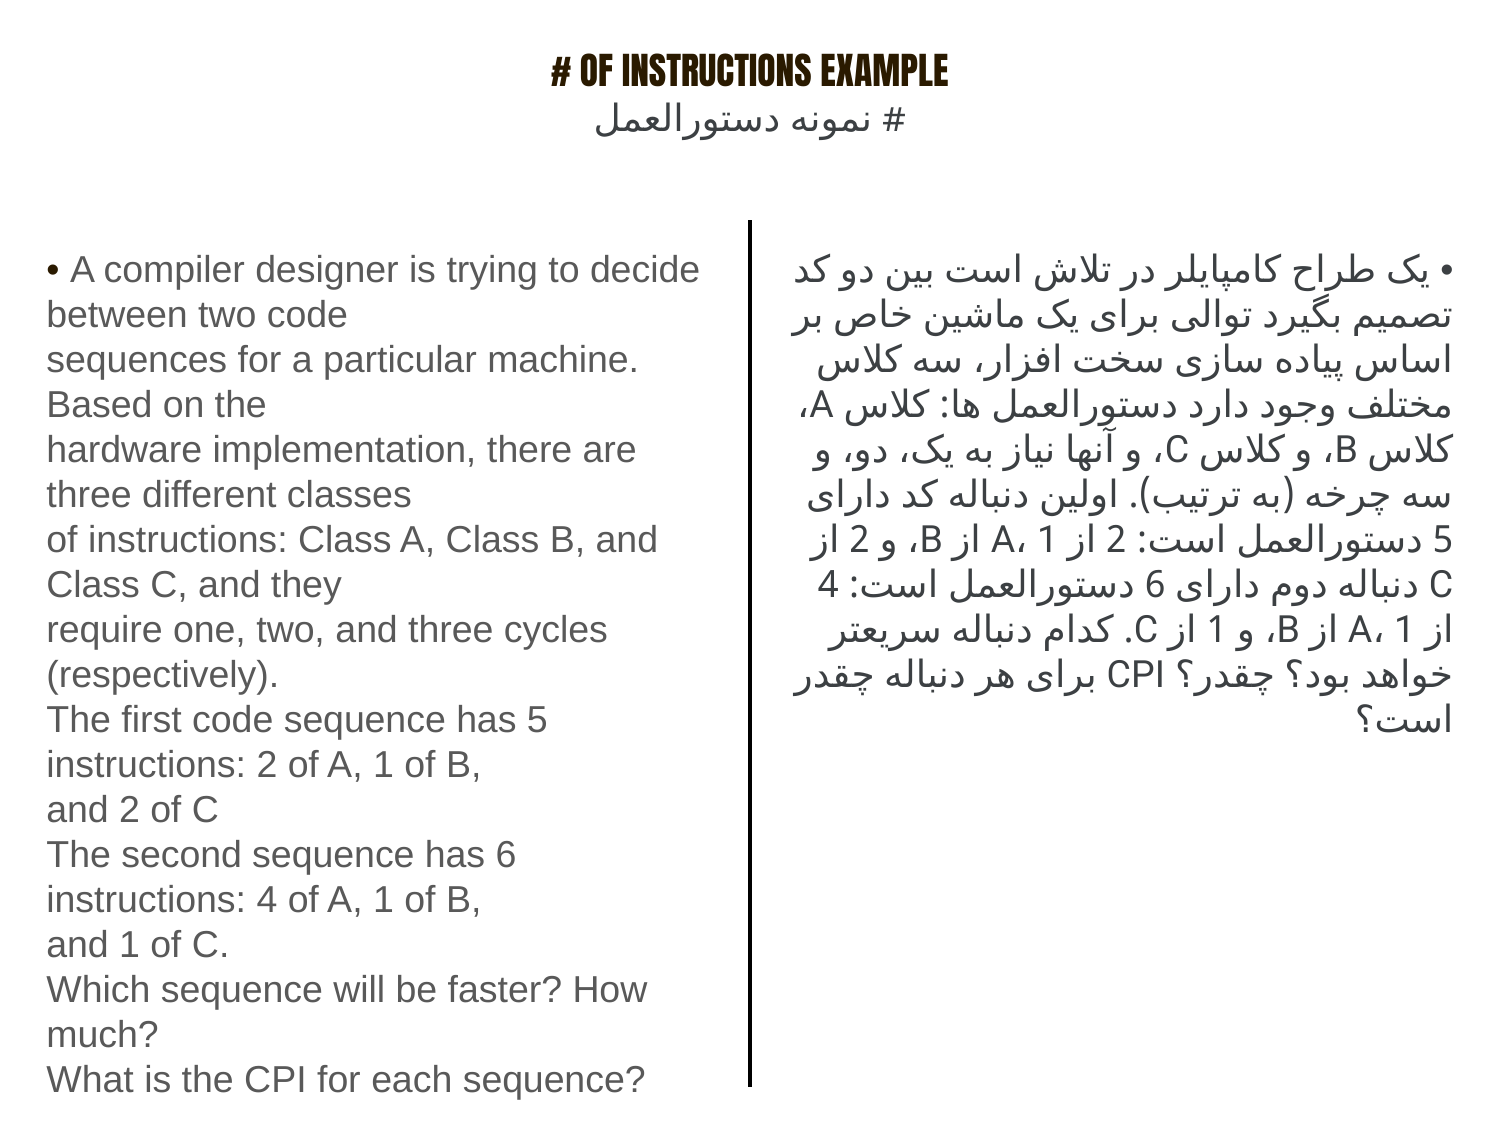

# OF INSTRUCTIONS EXAMPLE
# نمونه دستورالعمل

• A compiler designer is trying to decide between two code
sequences for a particular machine. Based on the
hardware implementation, there are three different classes
of instructions: Class A, Class B, and Class C, and they
require one, two, and three cycles (respectively).
The first code sequence has 5 instructions: 2 of A, 1 of B,
and 2 of C
The second sequence has 6 instructions: 4 of A, 1 of B,
and 1 of C.
Which sequence will be faster? How much?
What is the CPI for each sequence?
• یک طراح کامپایلر در تلاش است بین دو کد تصمیم بگیرد توالی برای یک ماشین خاص بر اساس پیاده سازی سخت افزار، سه کلاس مختلف وجود دارد دستورالعمل ها: کلاس A، کلاس B، و کلاس C، و آنها نیاز به یک، دو، و سه چرخه (به ترتیب). اولین دنباله کد دارای 5 دستورالعمل است: 2 از A، 1 از B، و 2 از C دنباله دوم دارای 6 دستورالعمل است: 4 از A، 1 از B، و 1 از C. کدام دنباله سریعتر خواهد بود؟ چقدر؟ CPI برای هر دنباله چقدر است؟